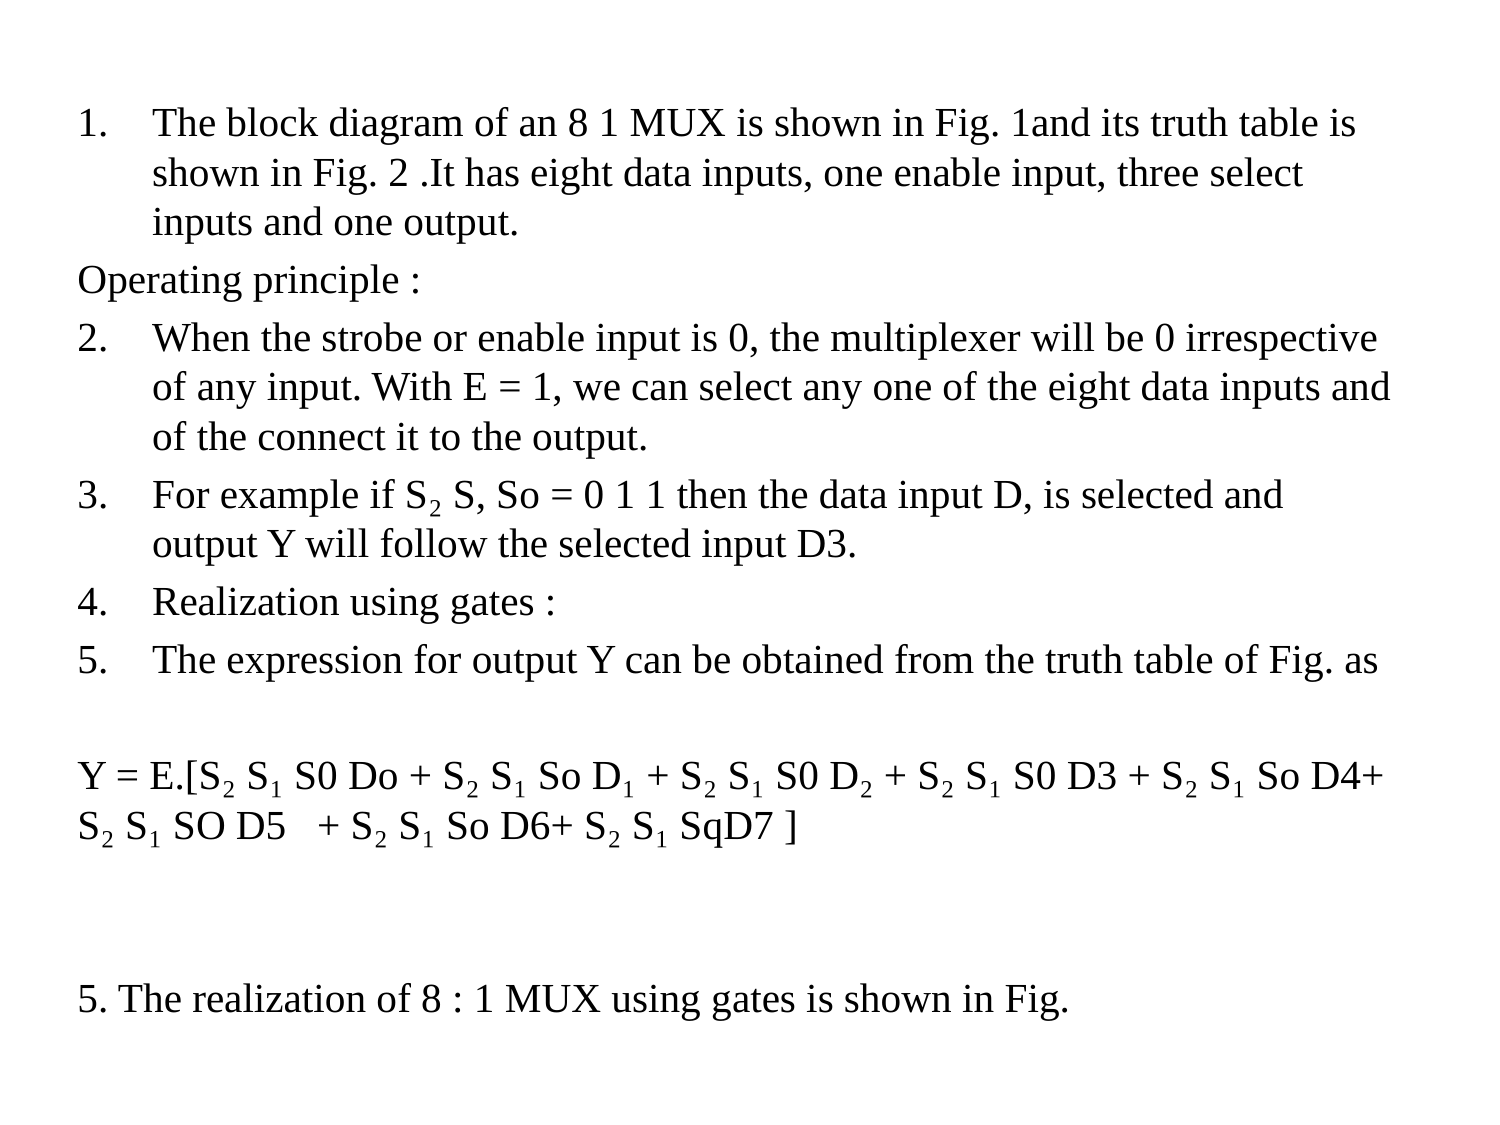

The block diagram of an 8 1 MUX is shown in Fig. 1and its truth table is shown in Fig. 2 .It has eight data inputs, one enable input, three select inputs and one output.
Operating principle :
When the strobe or enable input is 0, the multiplexer will be 0 irrespective of any input. With E = 1, we can select any one of the eight data inputs and of the connect it to the output.
For example if S₂ S, So = 0 1 1 then the data input D, is selected and output Y will follow the selected input D3.
Realization using gates :
The expression for output Y can be obtained from the truth table of Fig. as

Y = E.[S₂ S₁ S0 Do + S₂ S₁ So D₁ + S₂ S₁ S0 D₂ + S₂ S₁ S0 D3 + S₂ S₁ So D4+ S₂ S₁ SO D5   + S₂ S₁ So D6+ S₂ S₁ SqD7 ]

5. The realization of 8 : 1 MUX using gates is shown in Fig.